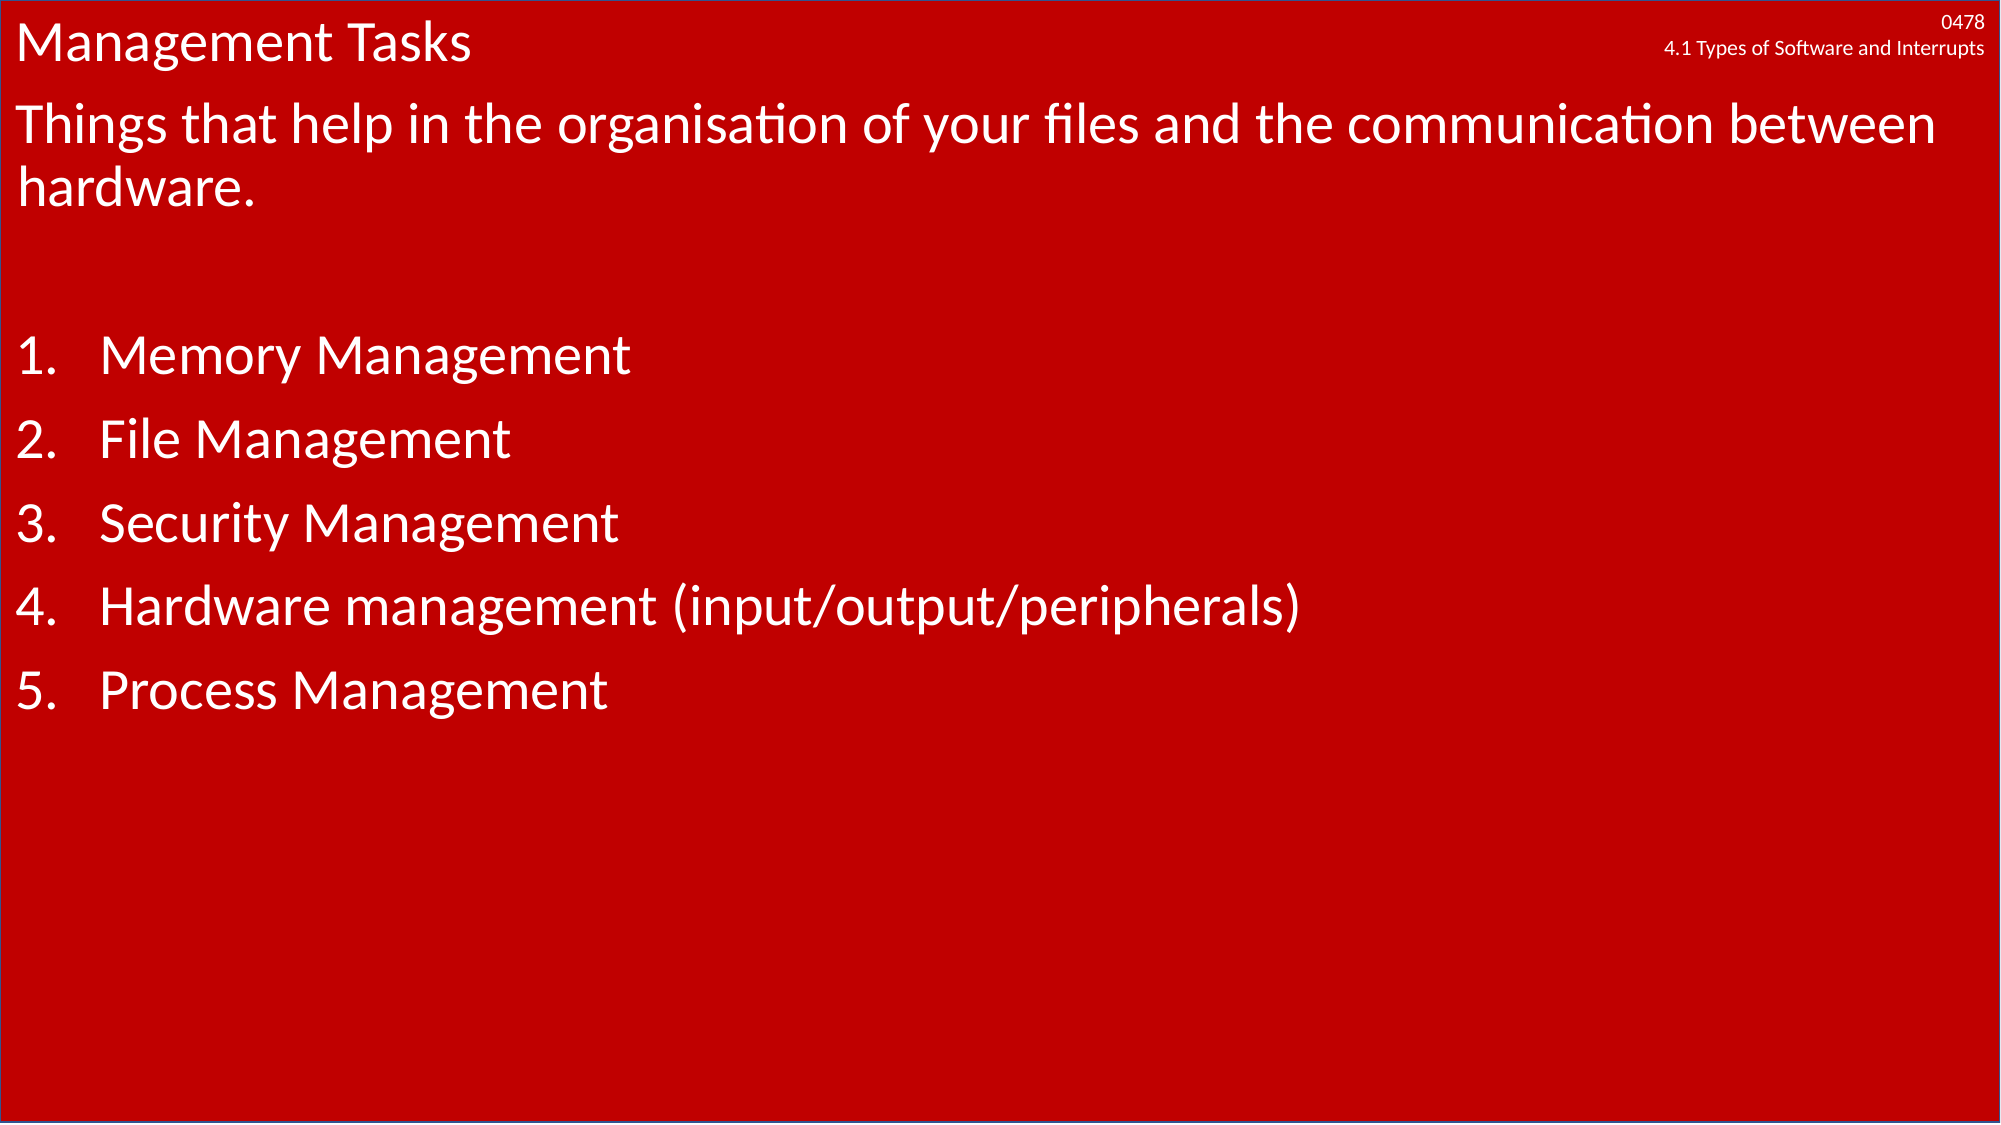

# Management Tasks
Things that help in the organisation of your files and the communication between hardware.

Memory Management
File Management
Security Management
Hardware management (input/output/peripherals)
Process Management